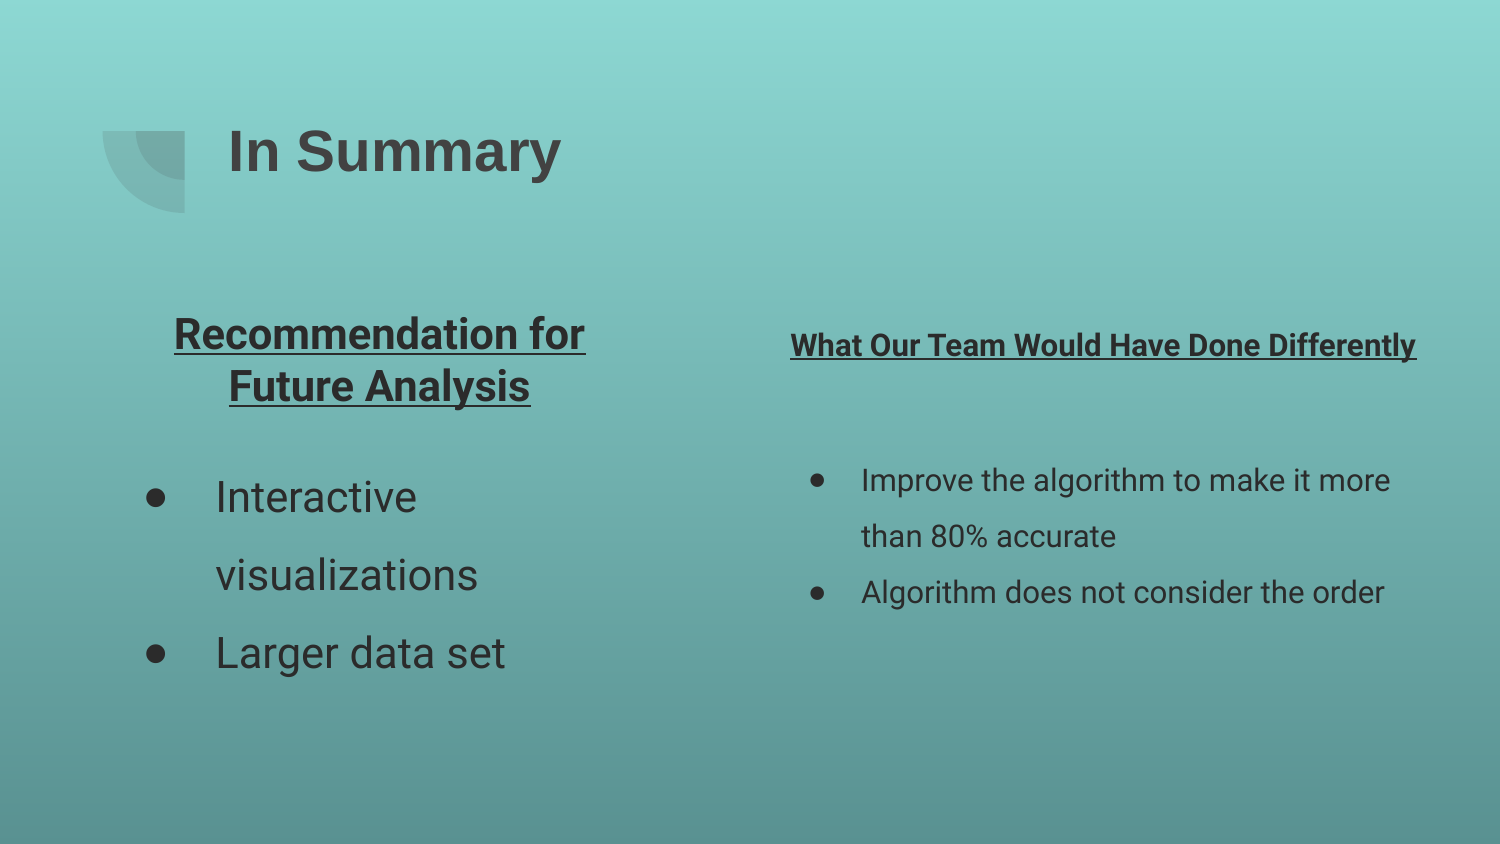

# In Summary
Recommendation for Future Analysis
Interactive visualizations
Larger data set

What Our Team Would Have Done Differently
Improve the algorithm to make it more than 80% accurate
Algorithm does not consider the order